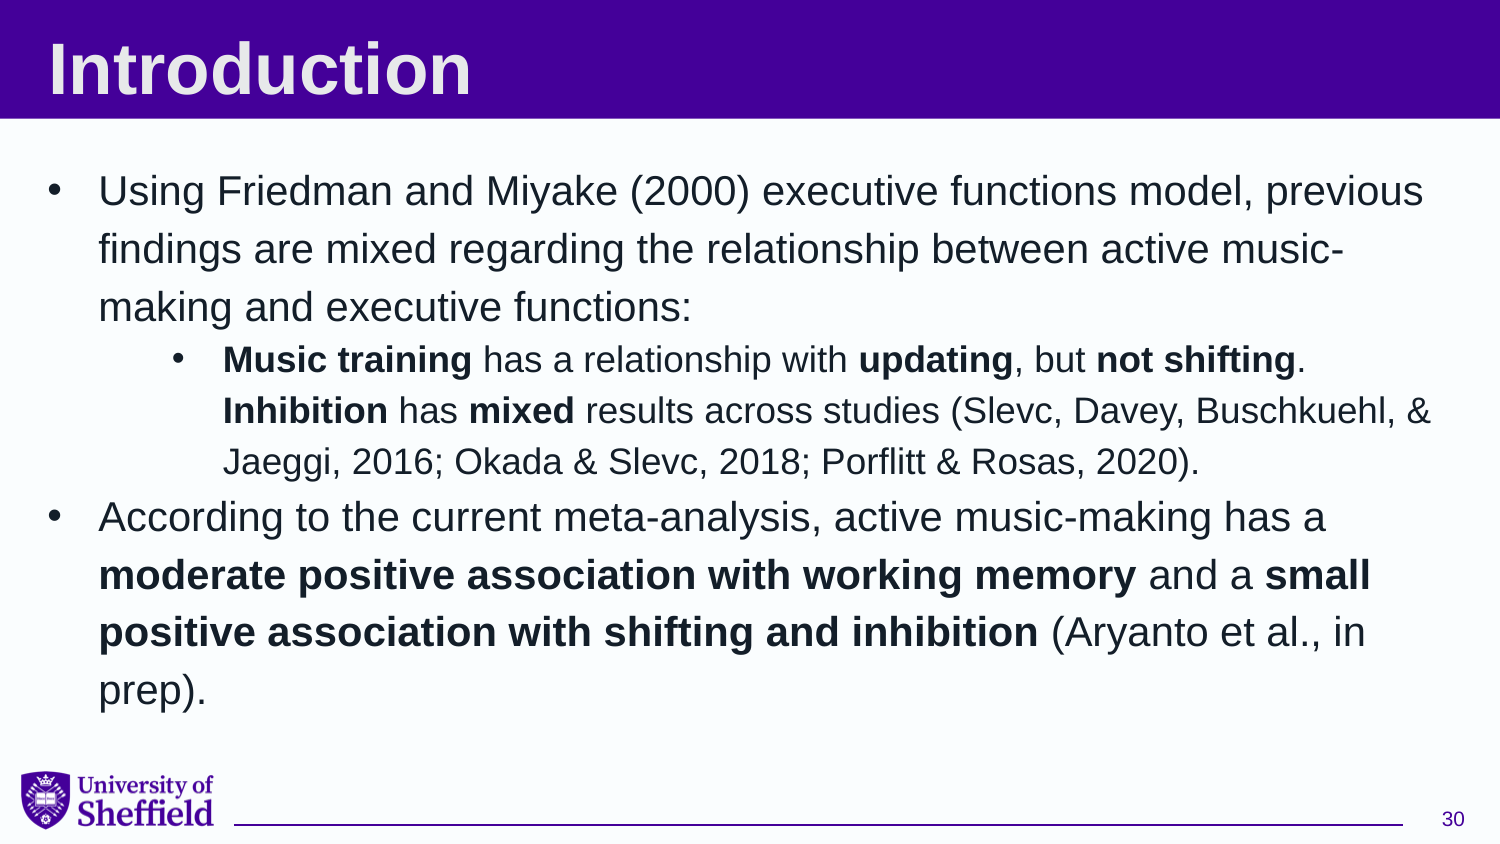

Introduction
Using Friedman and Miyake (2000) executive functions model, previous findings are mixed regarding the relationship between active music-making and executive functions:
Music training has a relationship with updating, but not shifting. Inhibition has mixed results across studies (Slevc, Davey, Buschkuehl, & Jaeggi, 2016; Okada & Slevc, 2018; Porflitt & Rosas, 2020).
According to the current meta-analysis, active music-making has a moderate positive association with working memory and a small positive association with shifting and inhibition (Aryanto et al., in prep).
30